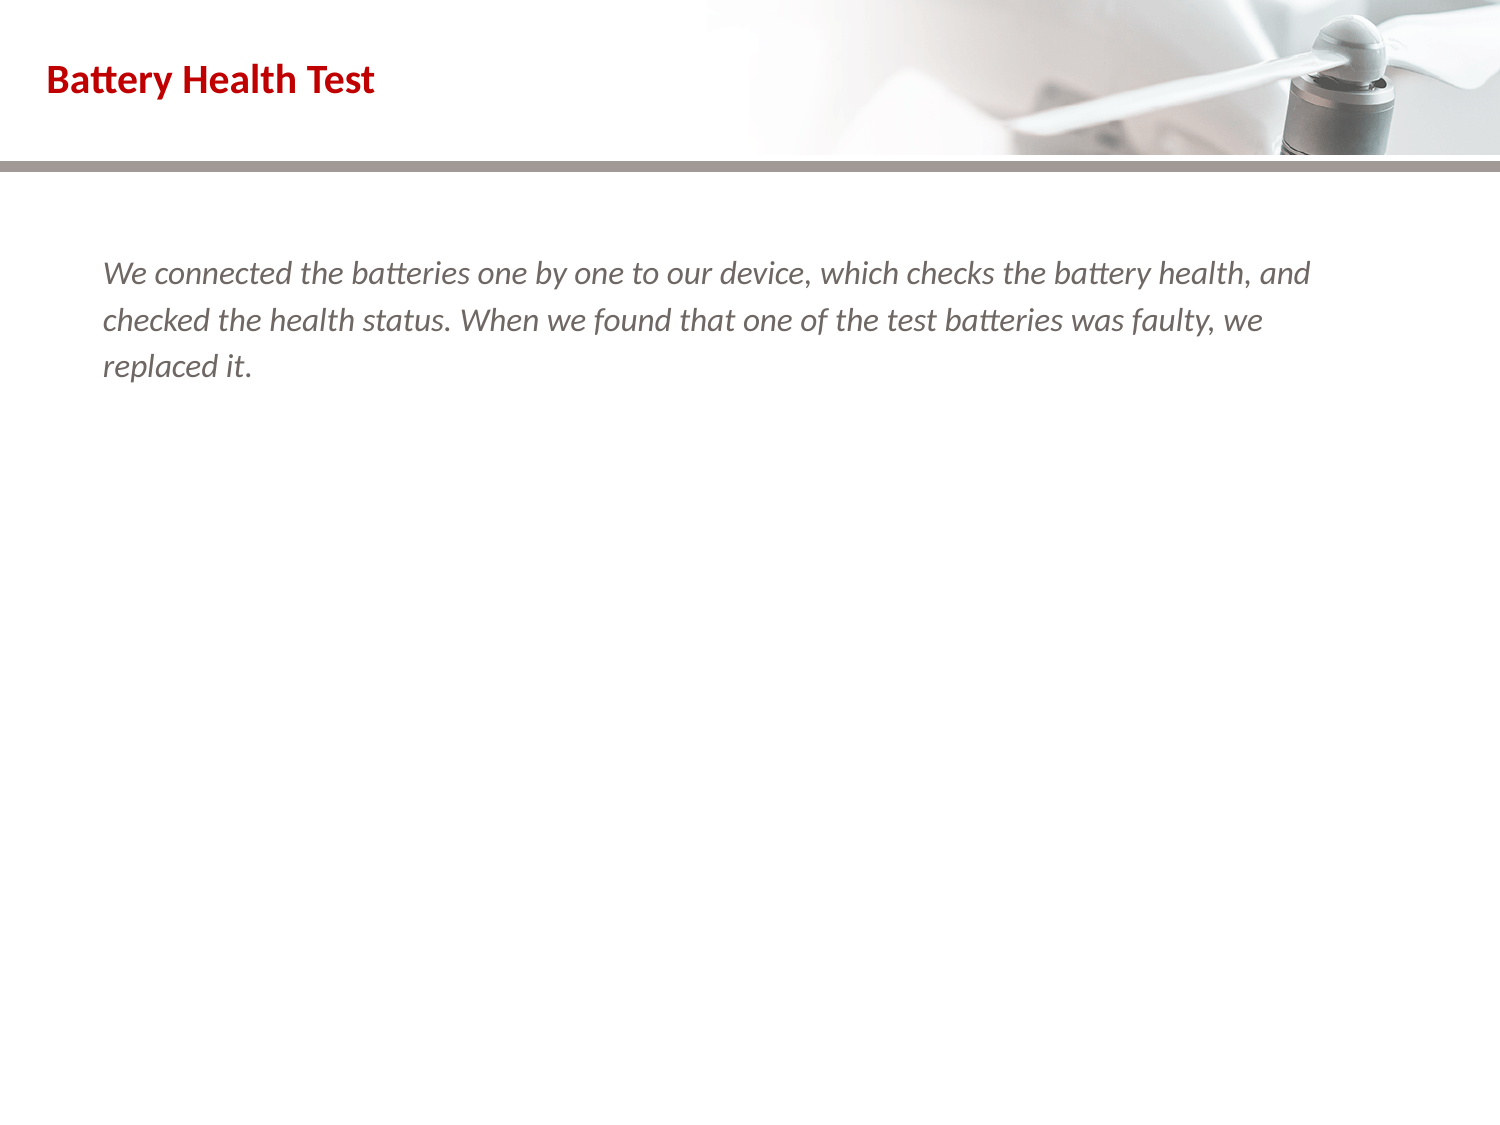

# Battery Health Test

	We connected the batteries one by one to our device, which checks the battery health, and
	checked the health status. When we found that one of the test batteries was faulty, we
	replaced it.